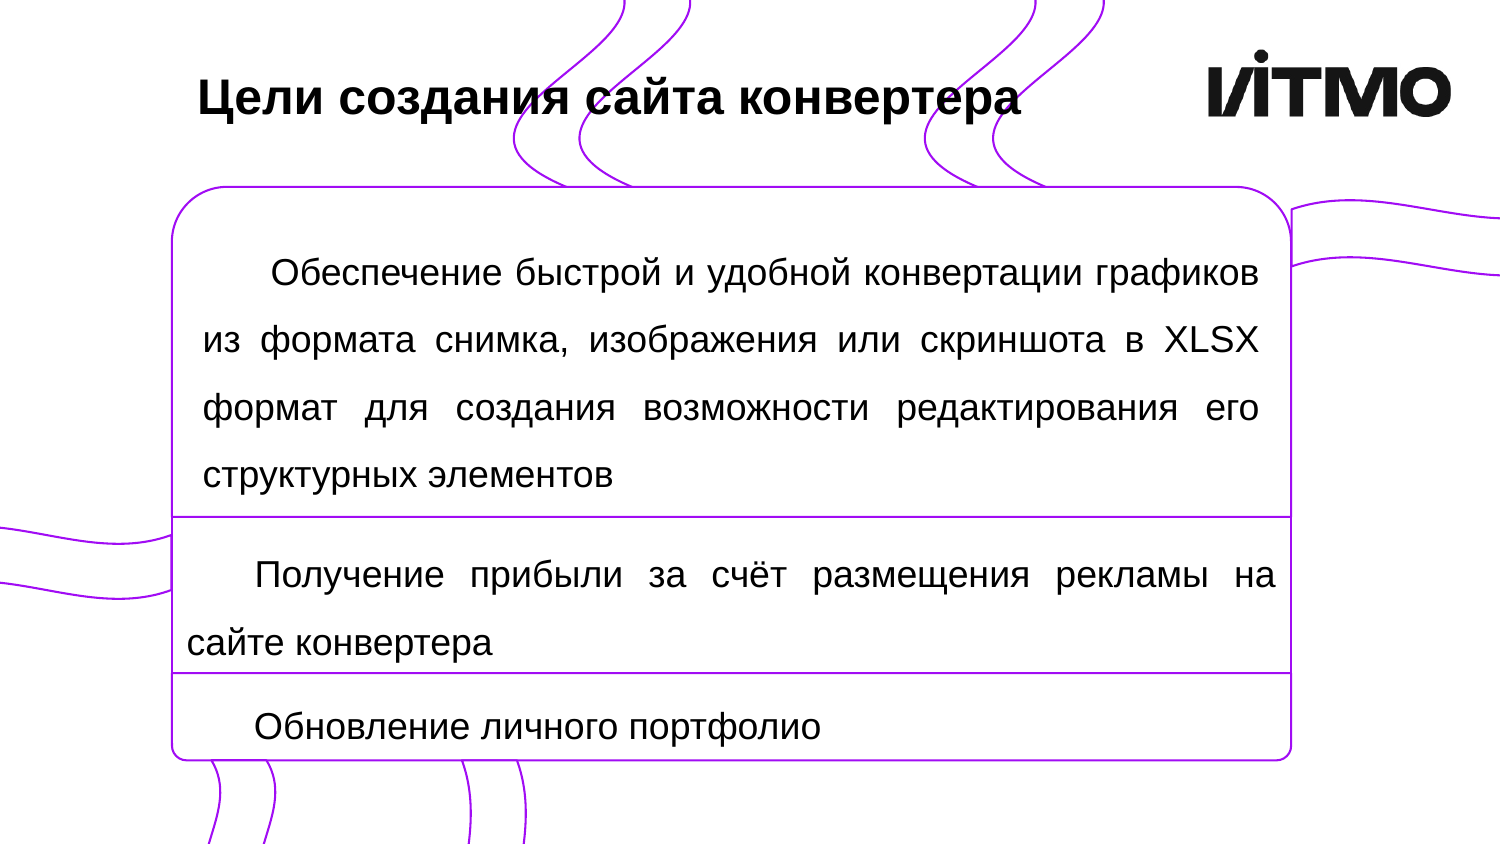

# Цели создания сайта конвертера
Обеспечение быстрой и удобной конвертации графиков из формата снимка, изображения или скриншота в XLSX формат для создания возможности редактирования его структурных элементов

Получение прибыли за счёт размещения рекламы на сайте конвертера

Обновление личного портфолио